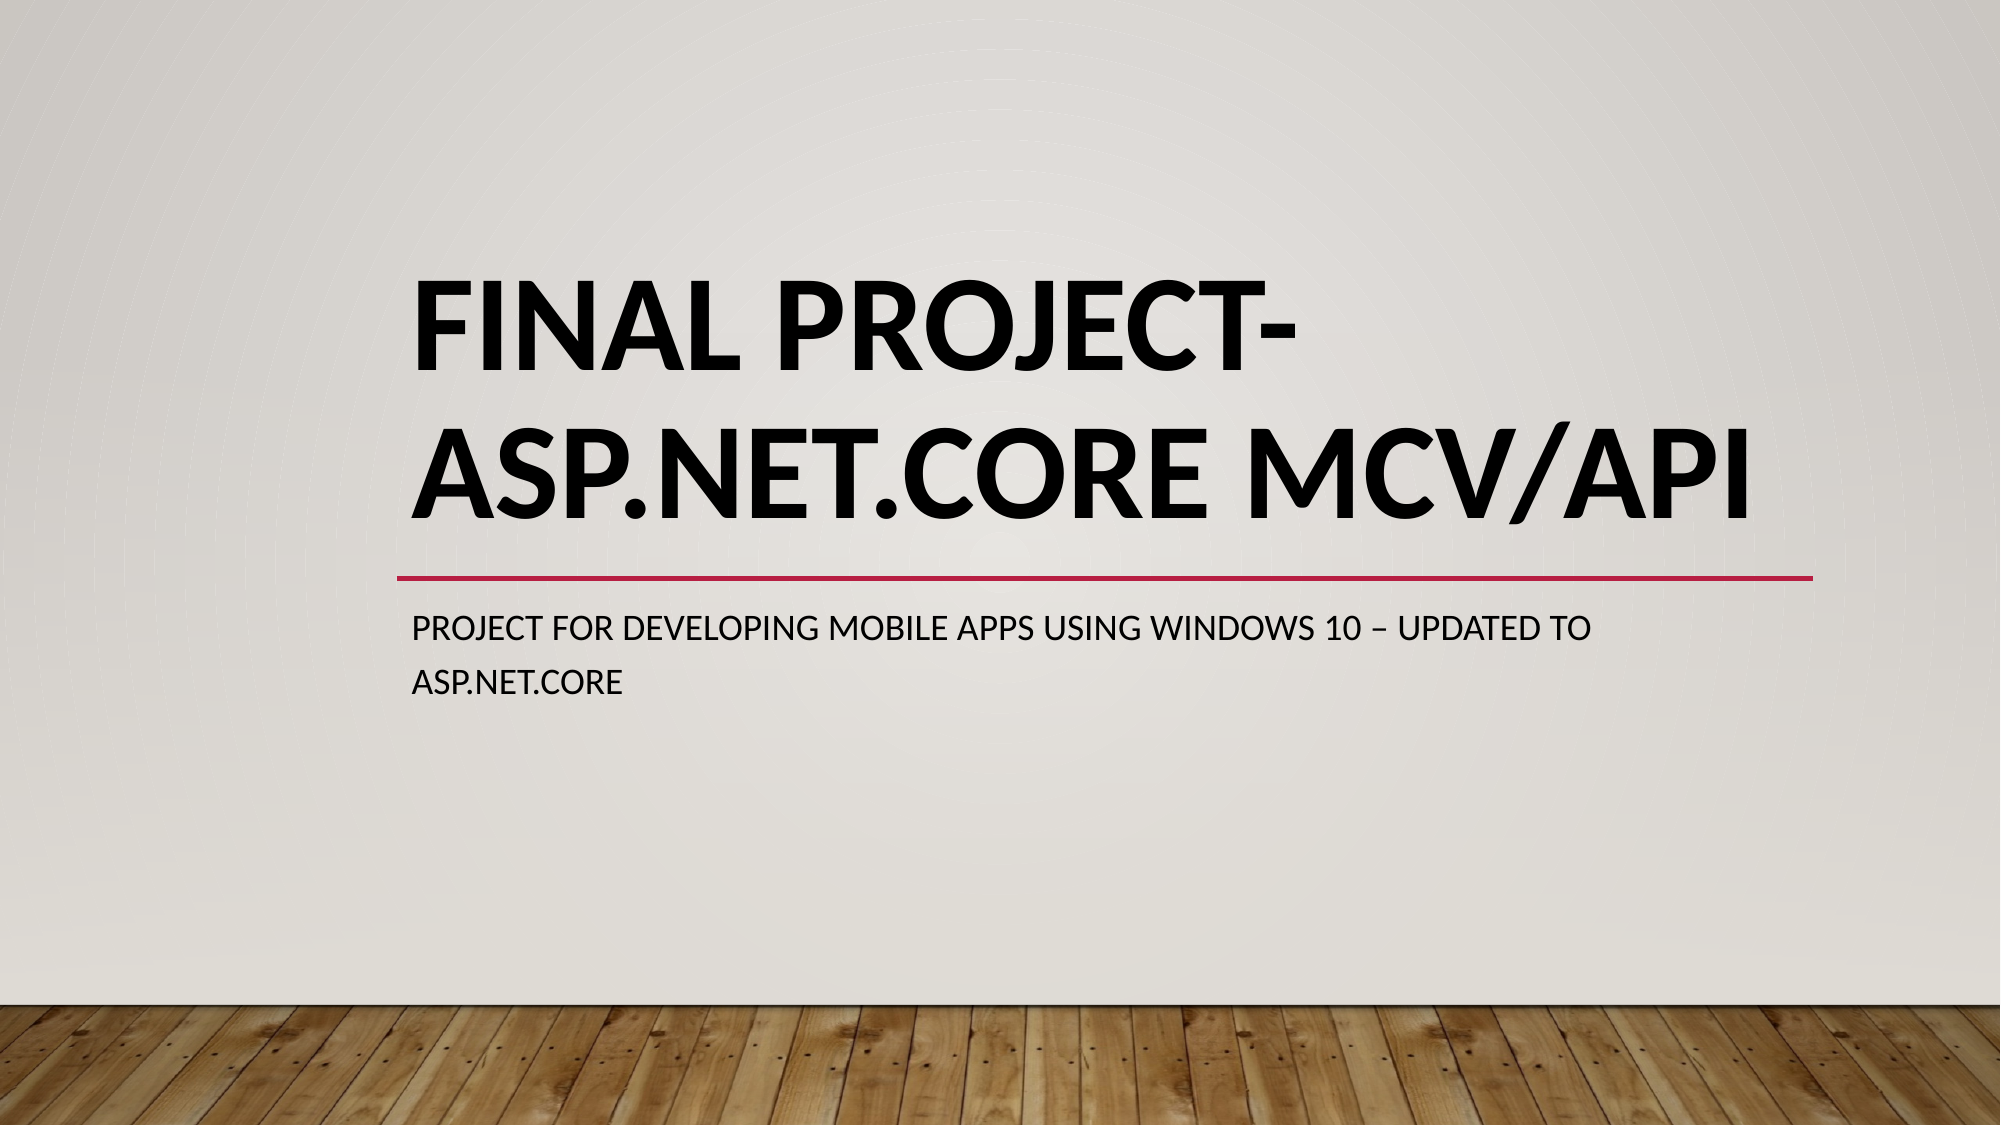

# Final Project- ASP.NET.CORE MCV/API
Project for Developing Mobile Apps Using Windows 10 – Updated to ASP.NET.CORE